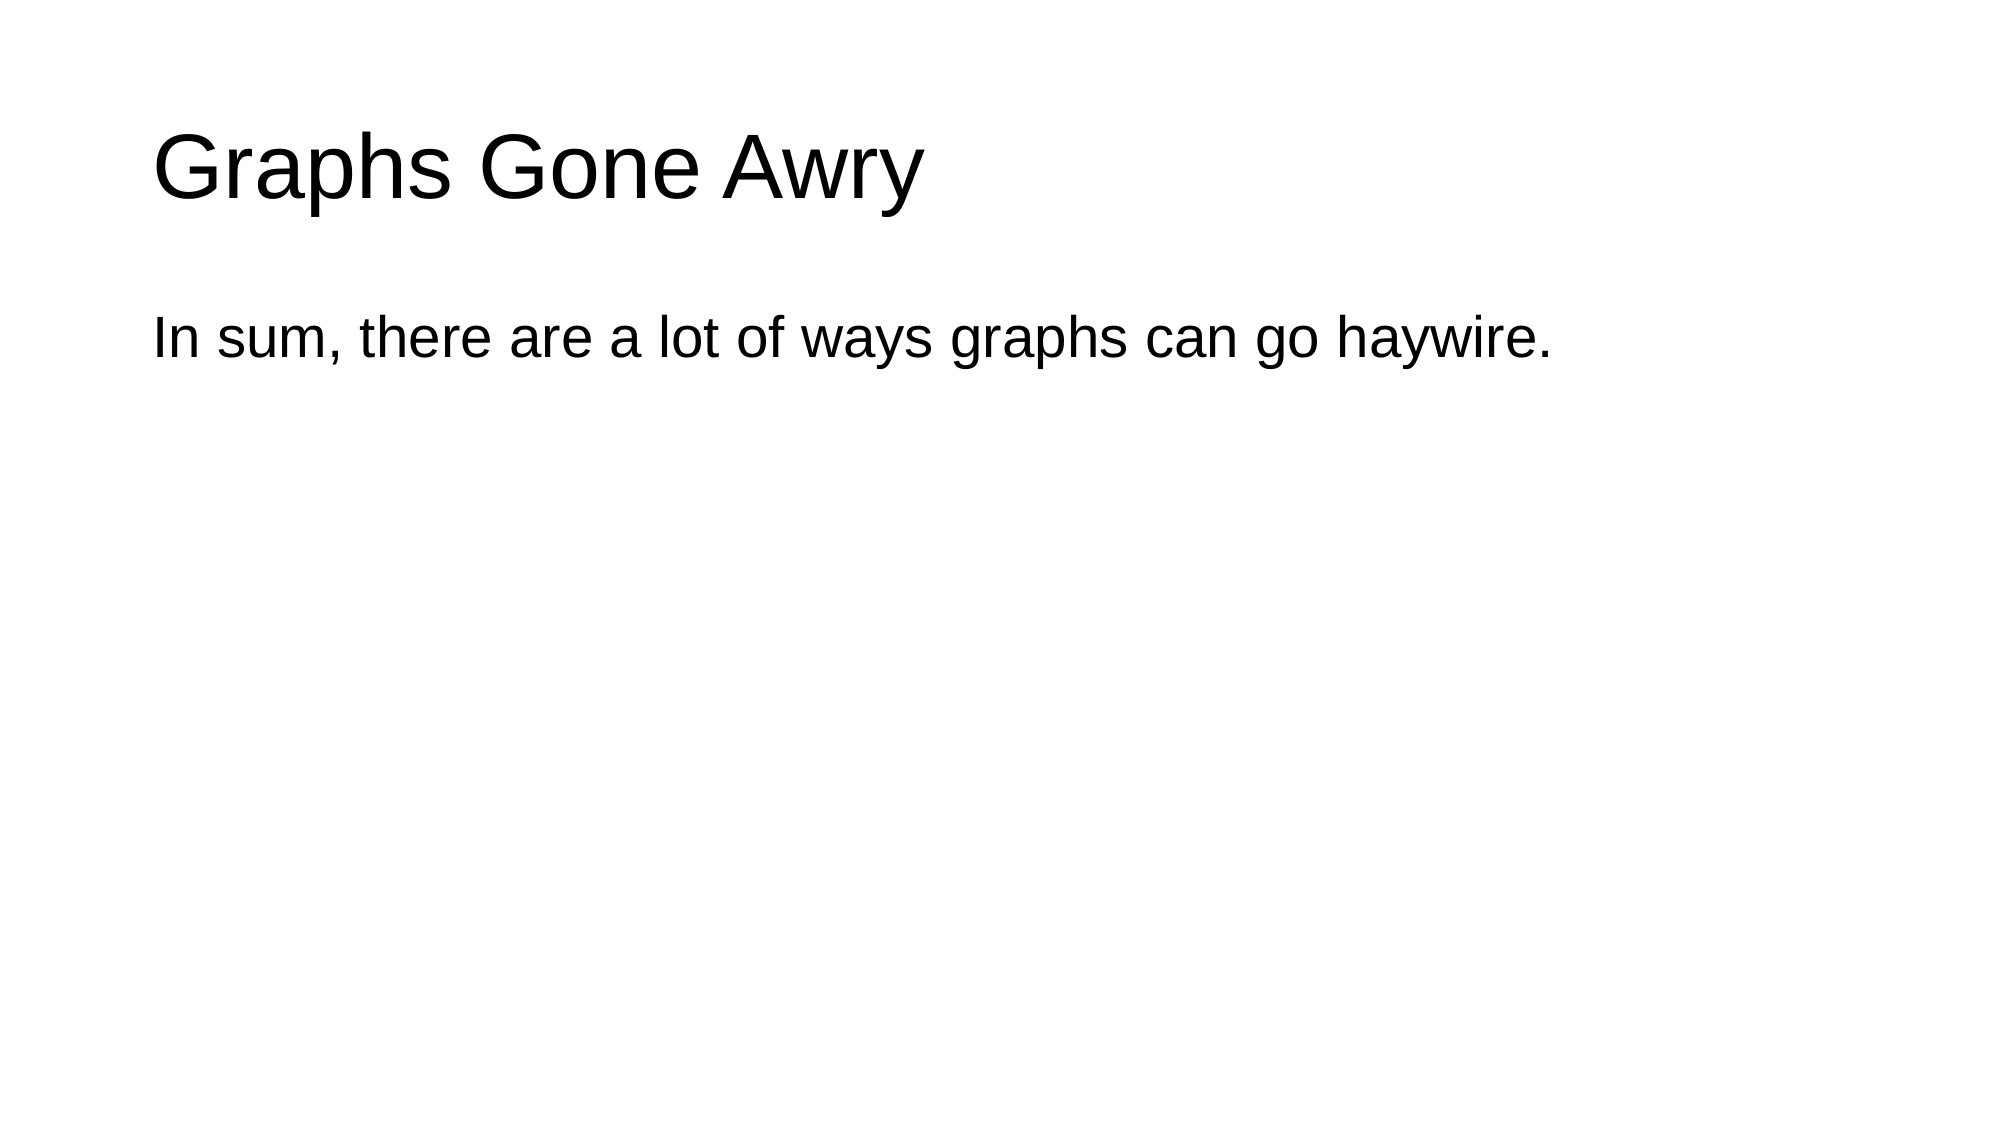

# Graphs Gone Awry
In sum, there are a lot of ways graphs can go haywire.